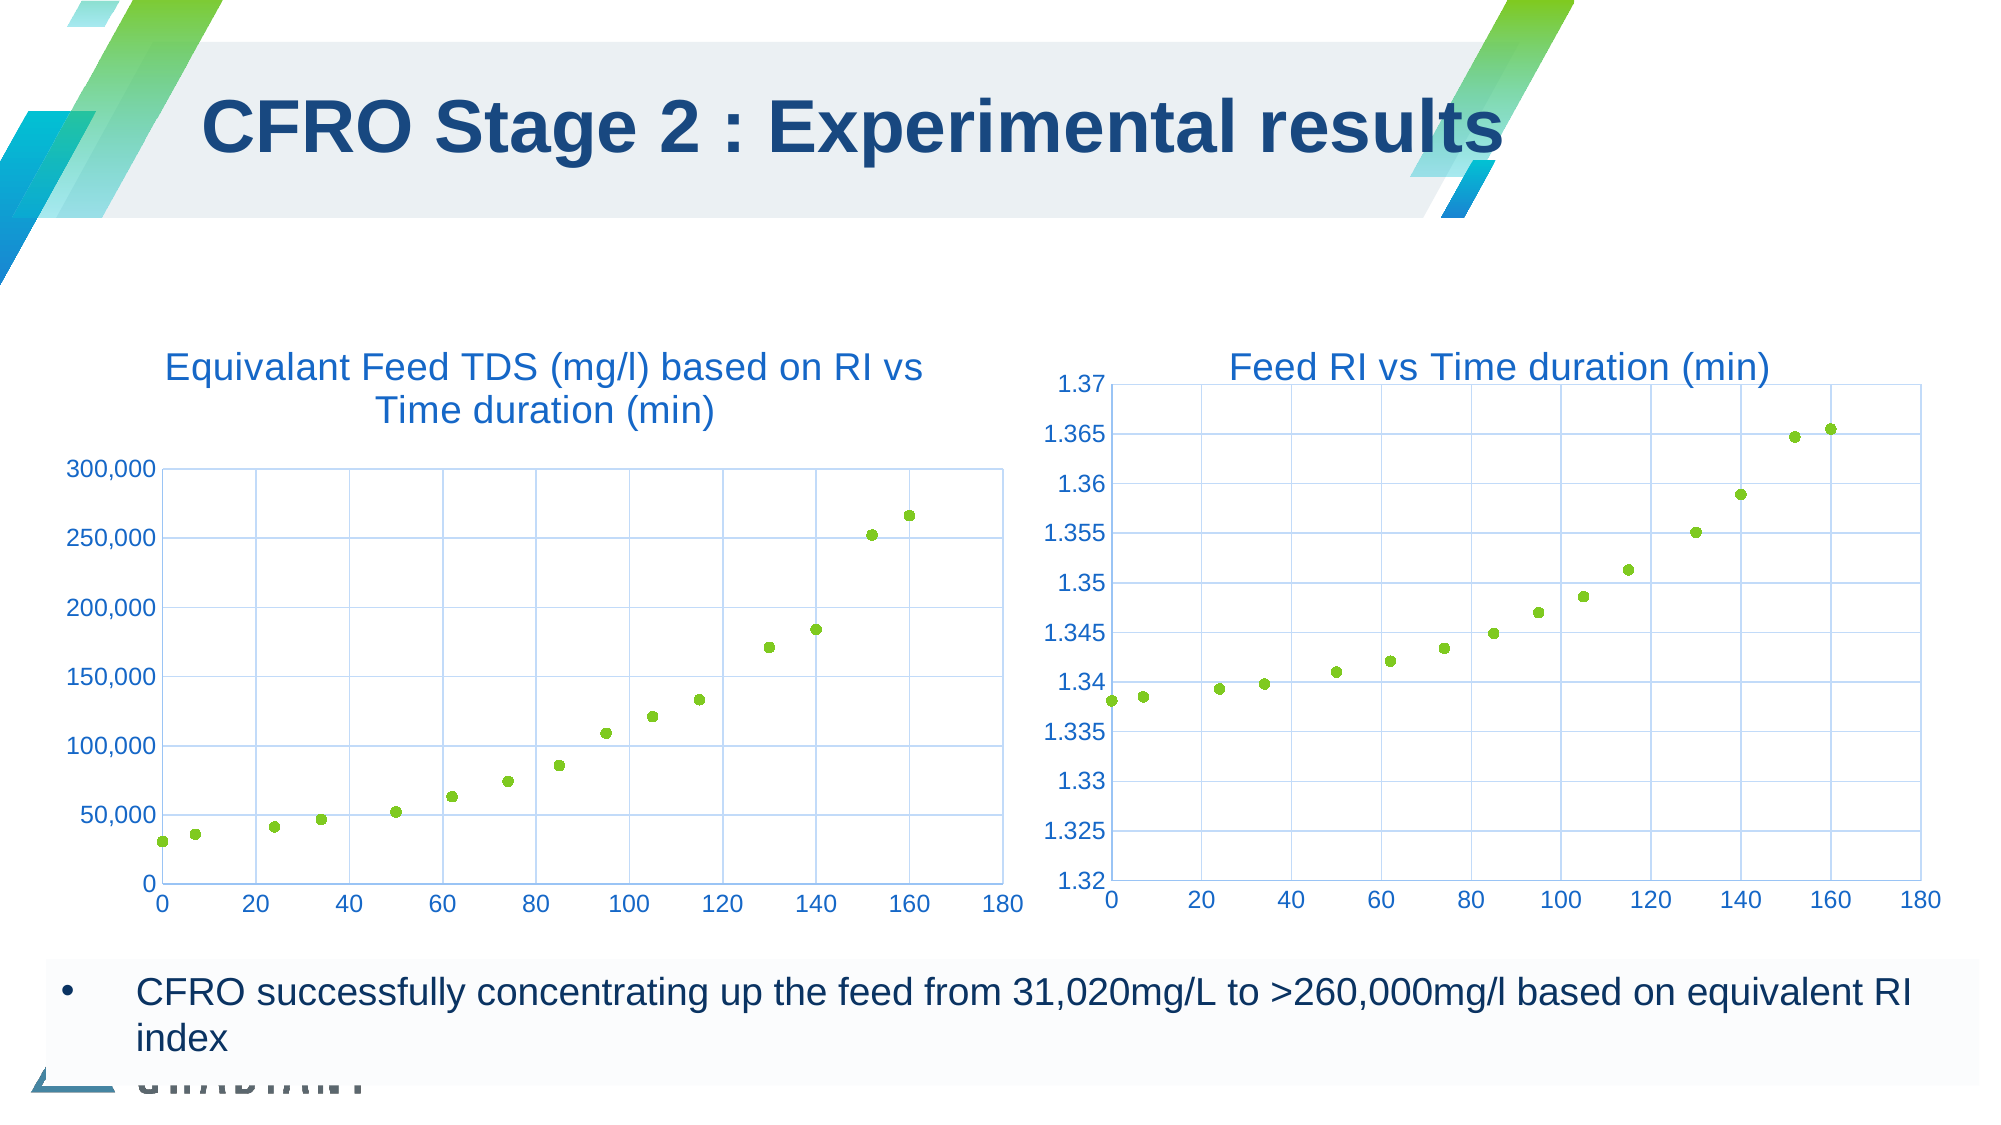

# CFRO Stage 2 : Experimental results

### Chart: Equivalant Feed TDS (mg/l) based on RI vs Time duration (min)

| Category |  |
|---|---|

### Chart: Feed RI vs Time duration (min)

| Category |  |
|---|---|
CFRO successfully concentrating up the feed from 31,020mg/L to >260,000mg/l based on equivalent RI index